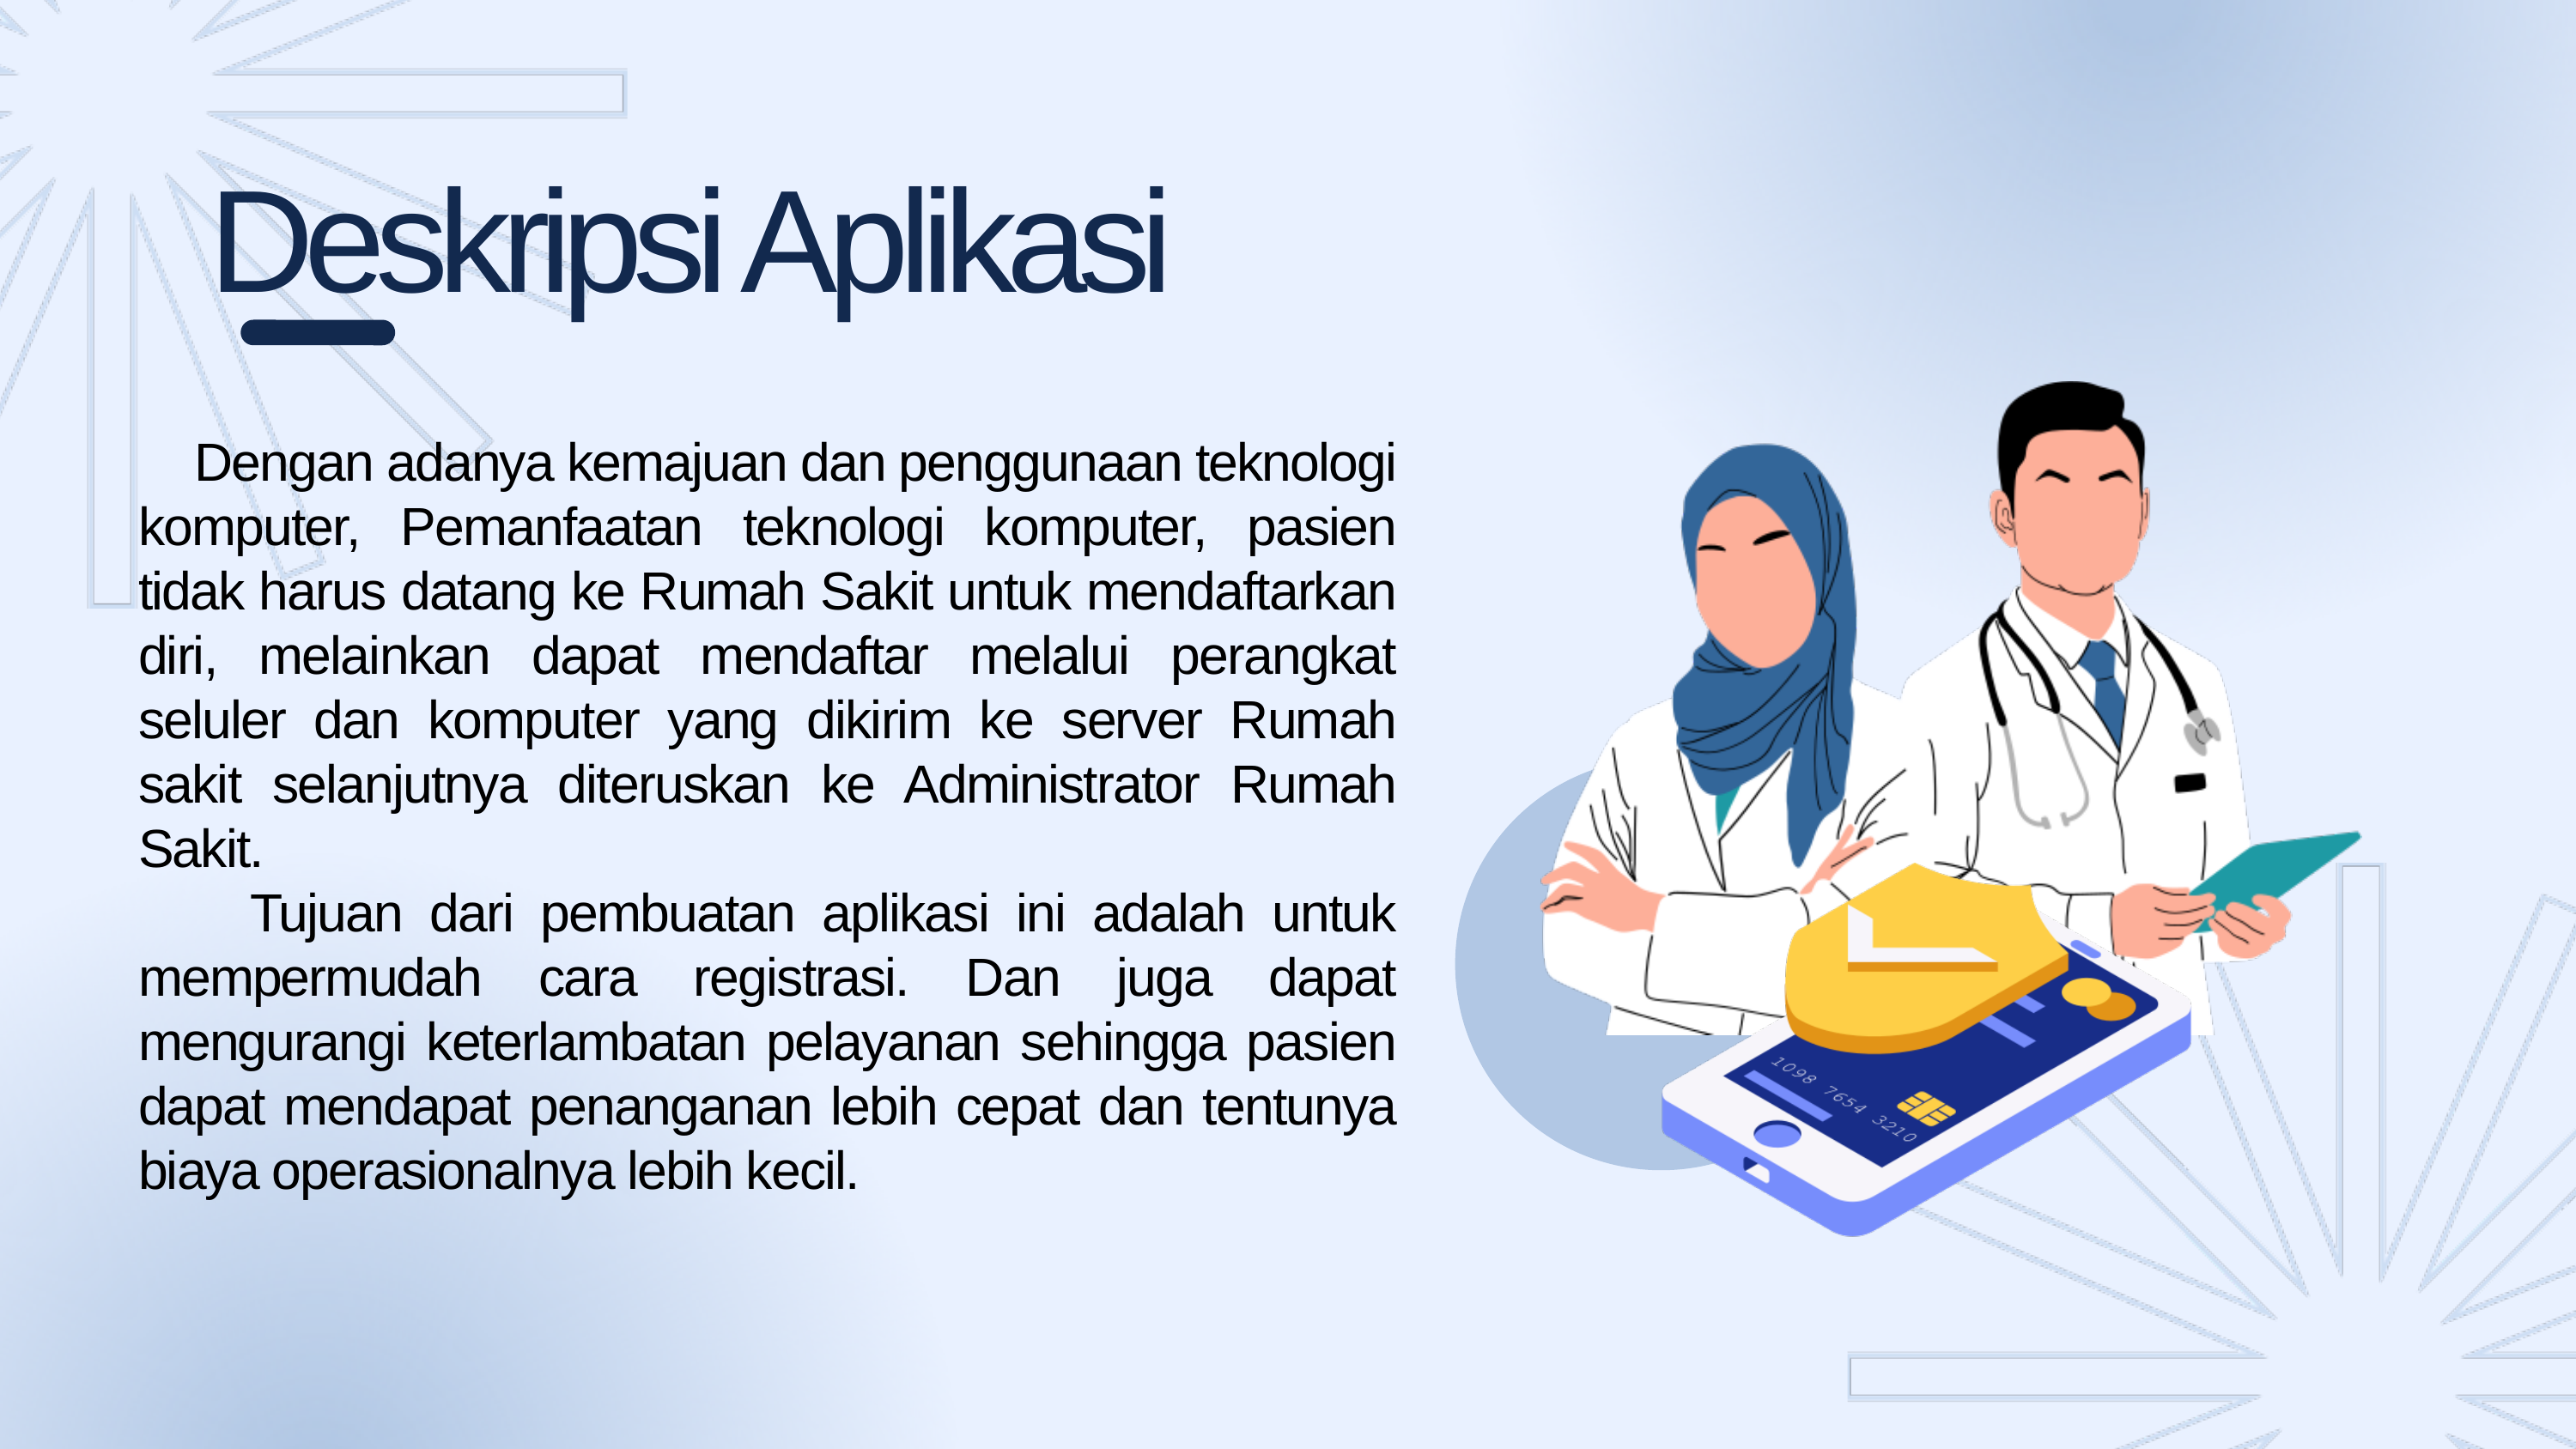

Deskripsi Aplikasi

    Dengan adanya kemajuan dan penggunaan teknologi komputer, Pemanfaatan teknologi komputer, pasien tidak harus datang ke Rumah Sakit untuk mendaftarkan diri, melainkan dapat mendaftar melalui perangkat seluler dan komputer yang dikirim ke server Rumah sakit selanjutnya diteruskan ke Administrator Rumah Sakit.
    Tujuan dari pembuatan aplikasi ini adalah untuk mempermudah cara registrasi. Dan juga dapat mengurangi keterlambatan pelayanan sehingga pasien dapat mendapat penanganan lebih cepat dan tentunya biaya operasionalnya lebih kecil.